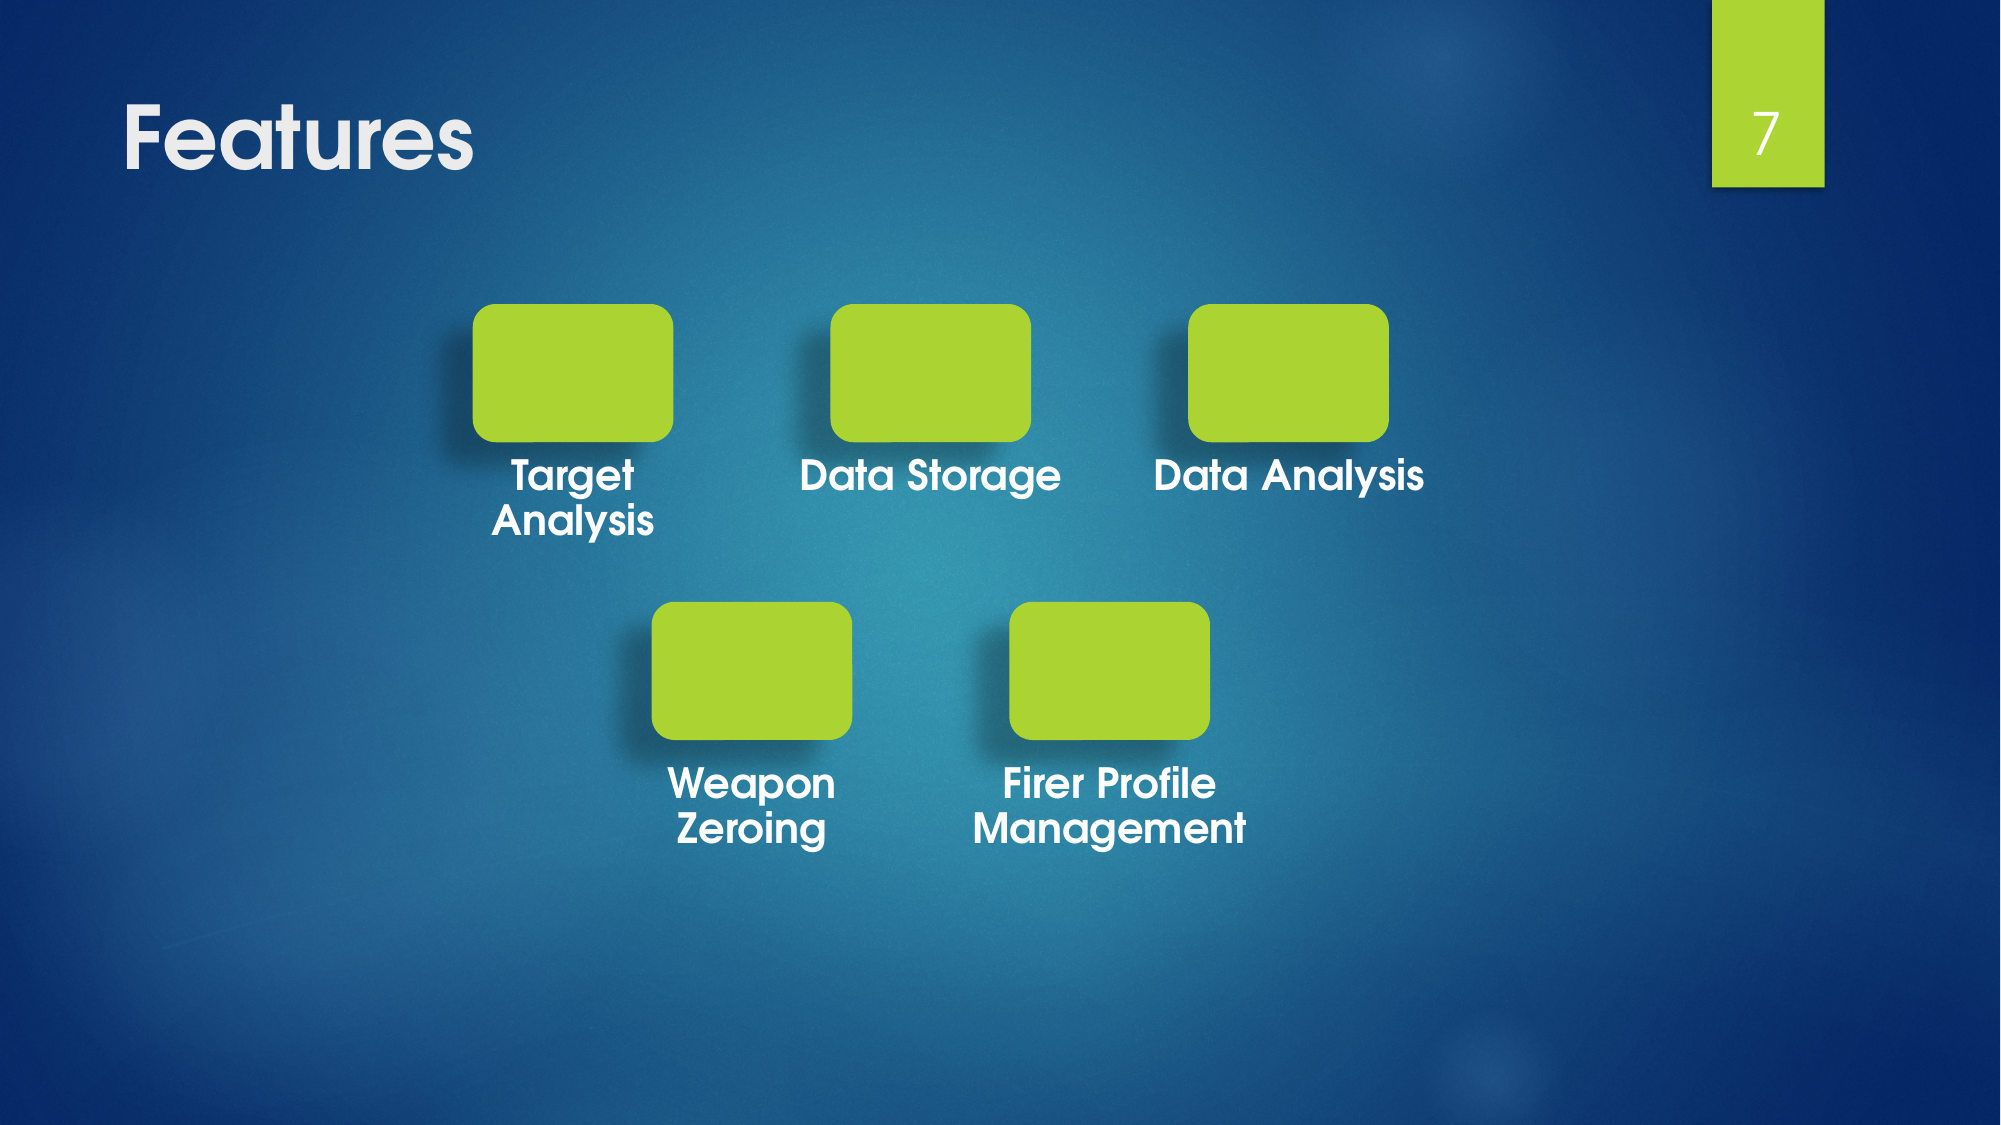

7
# Features

Target Analysis

Data Storage

Data Analysis

Weapon Zeroing

Firer Profile Management